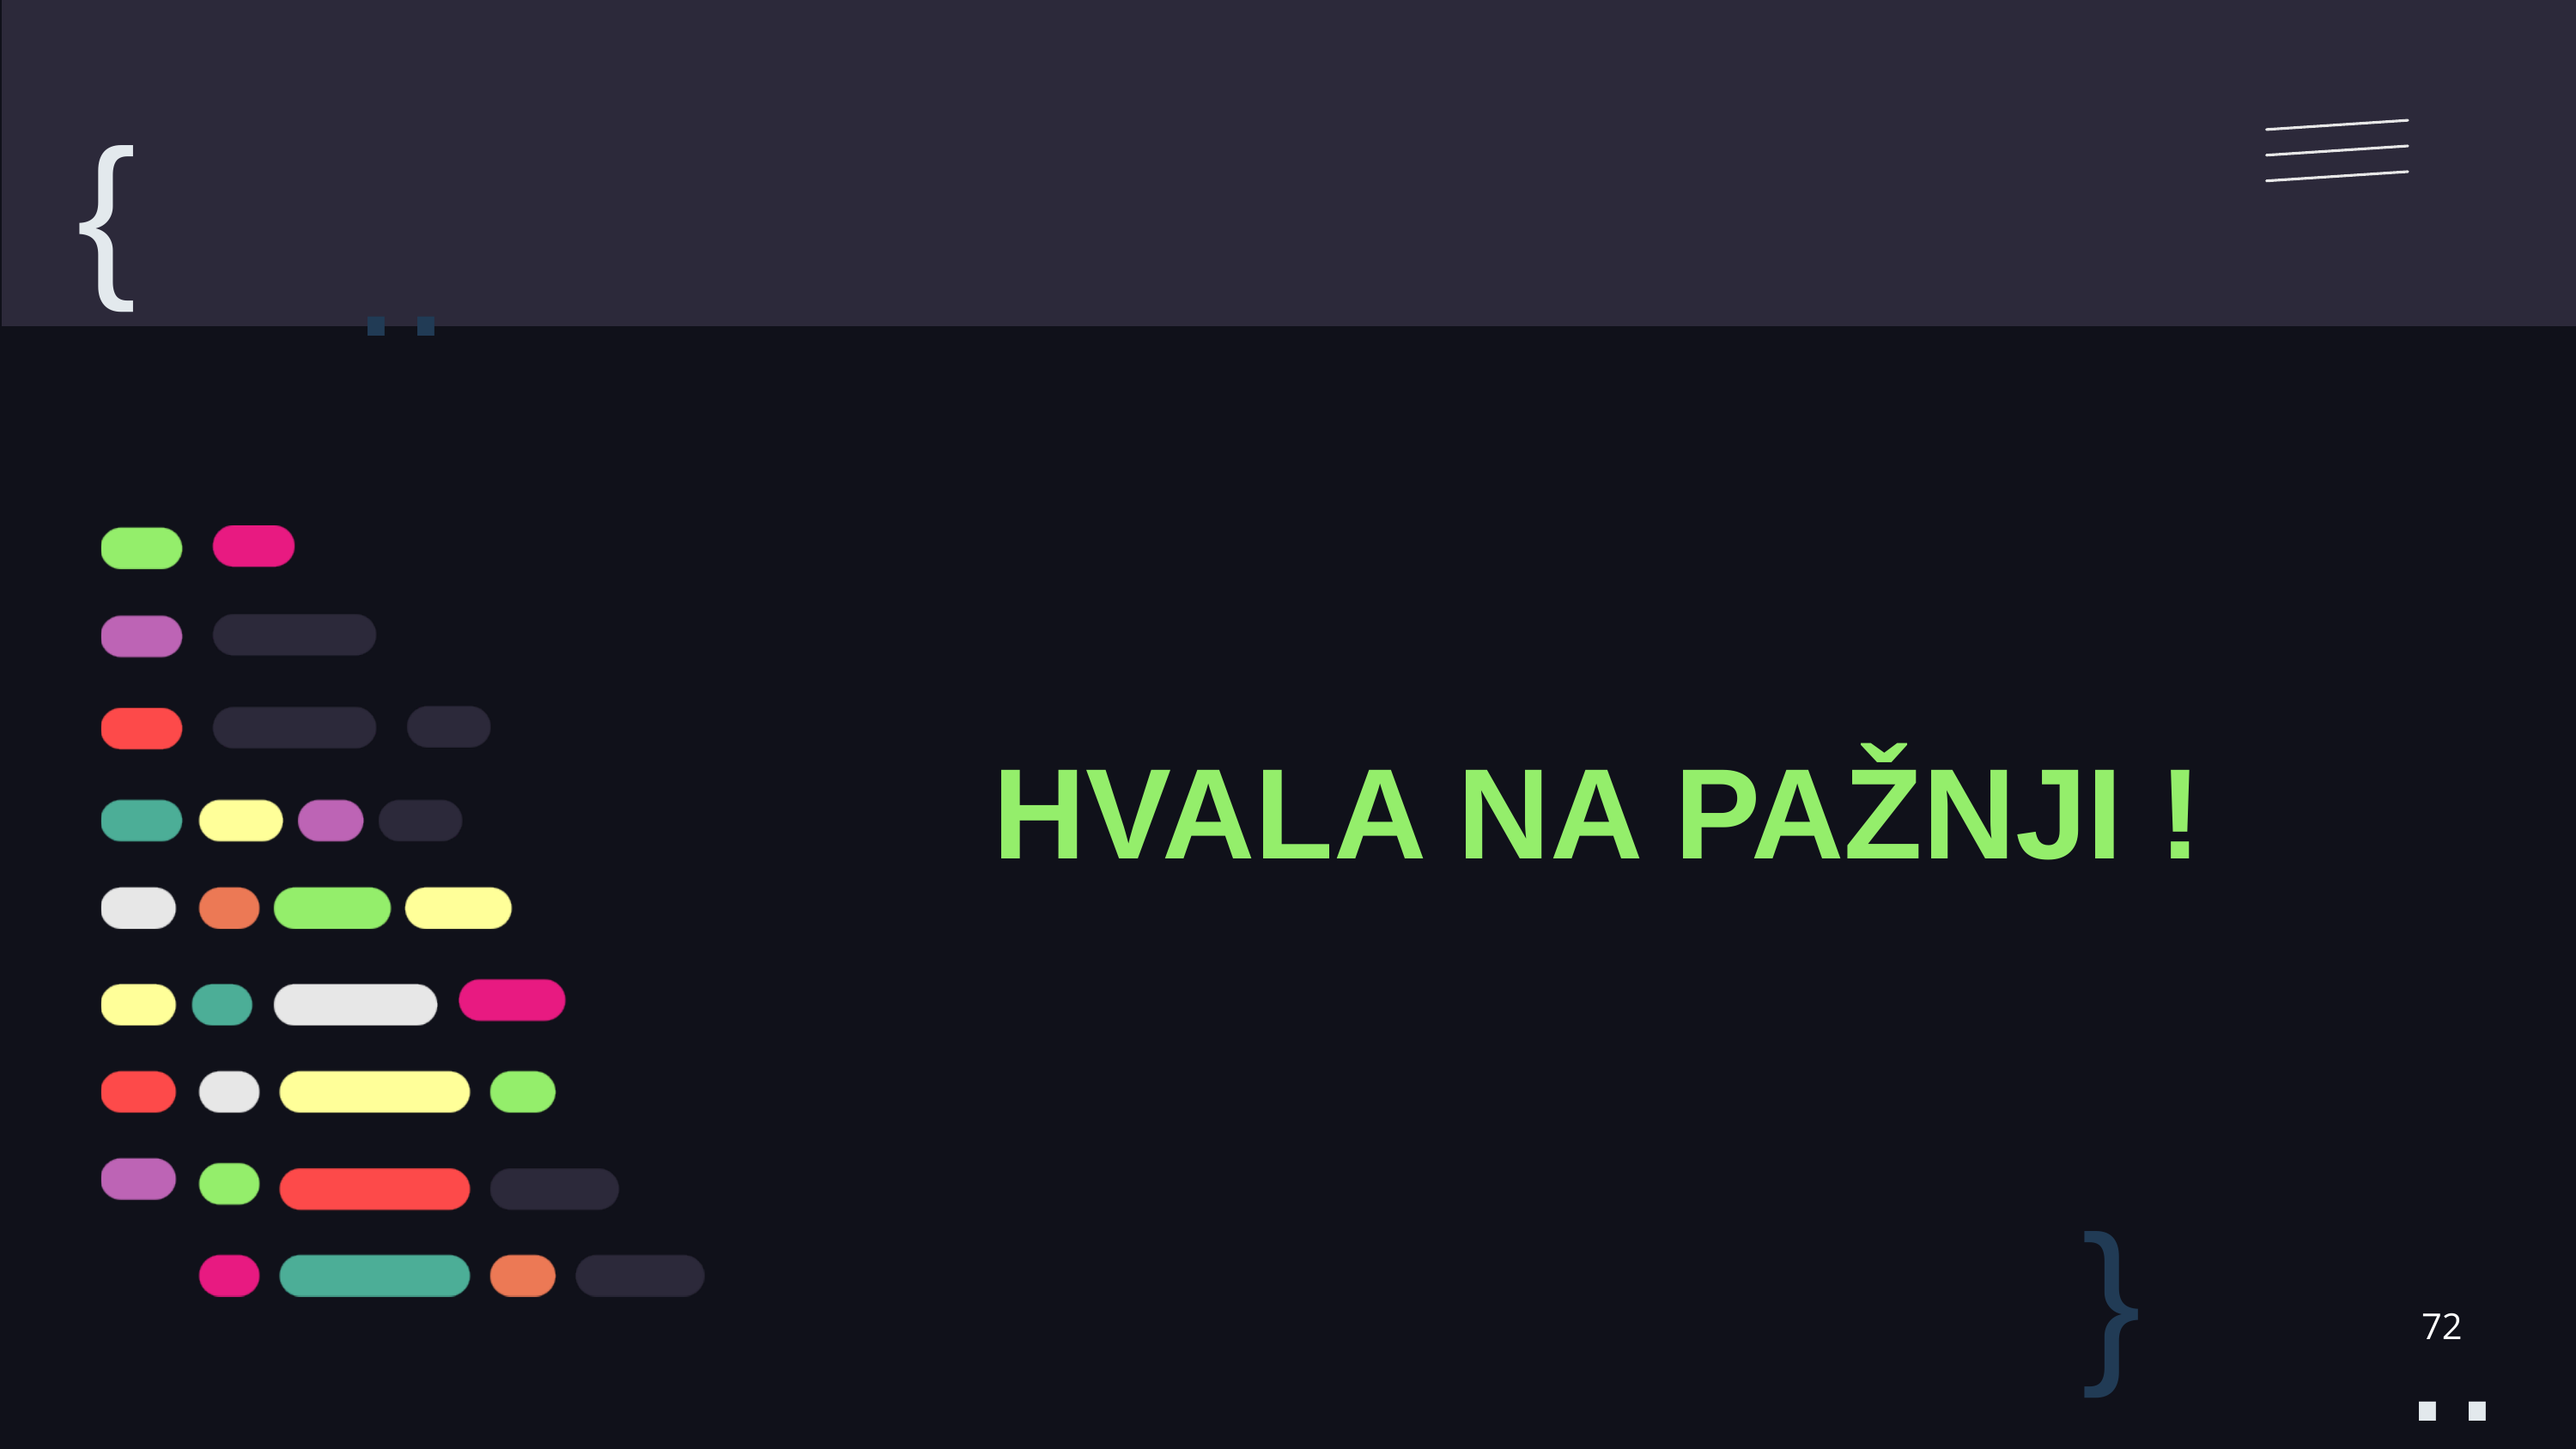

{

..

HVALA NA PAŽNJI !
}
..
72